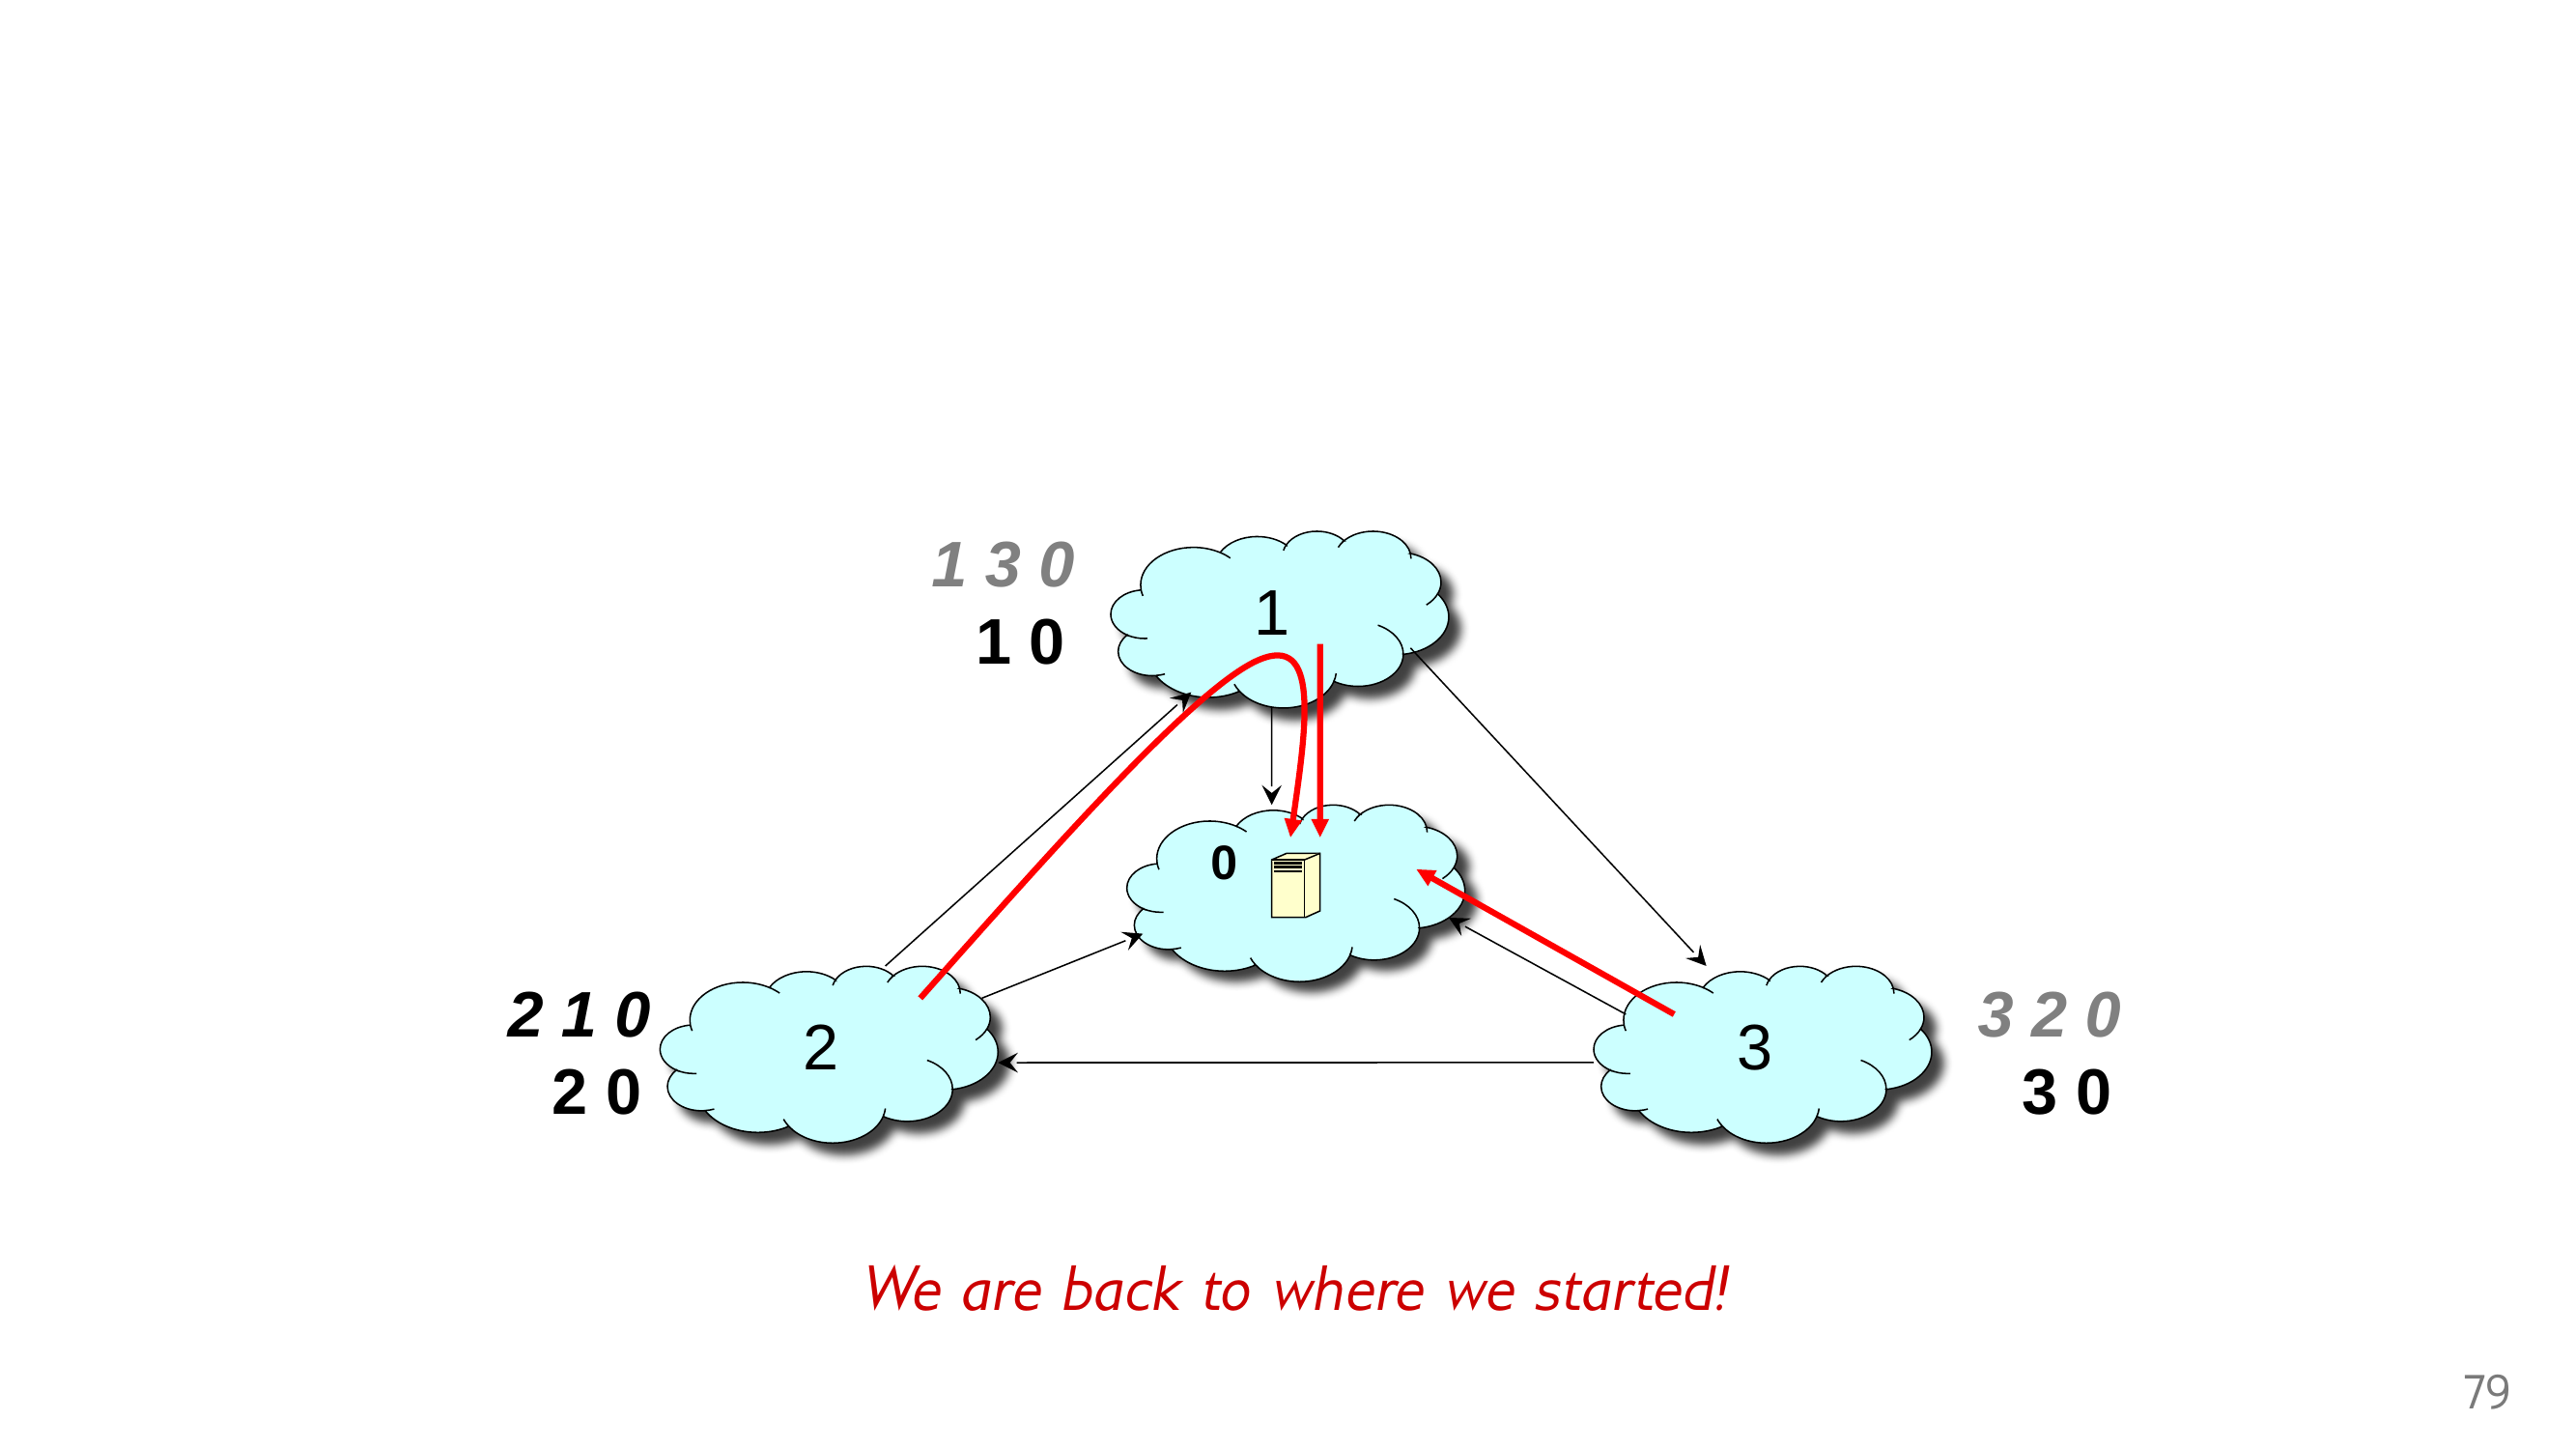

1 3 0
  1 0

1

2
3

0

2 1 0
  2 0
3 2 0
  3 0
We are back to where we started!
79